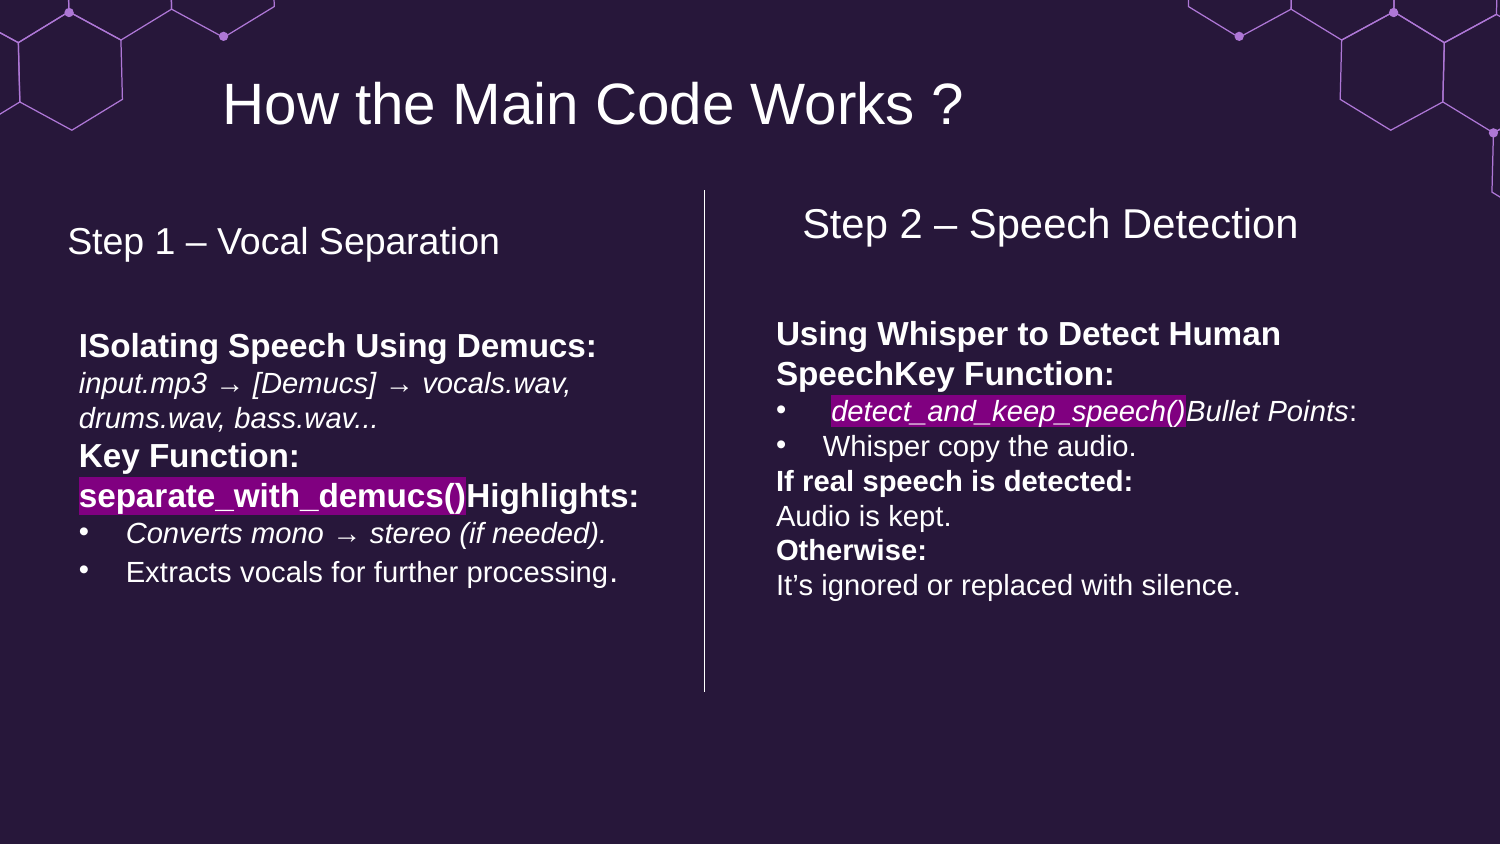

# How the Main Code Works ?
Step 2 – Speech Detection
Step 1 – Vocal Separation
Using Whisper to Detect Human SpeechKey Function:
 detect_and_keep_speech()Bullet Points:
Whisper copy the audio.
If real speech is detected:
Audio is kept.
Otherwise:
It’s ignored or replaced with silence.
ISolating Speech Using Demucs:
input.mp3 → [Demucs] → vocals.wav, drums.wav, bass.wav...
Key Function: separate_with_demucs()Highlights:
Converts mono → stereo (if needed).
Extracts vocals for further processing.